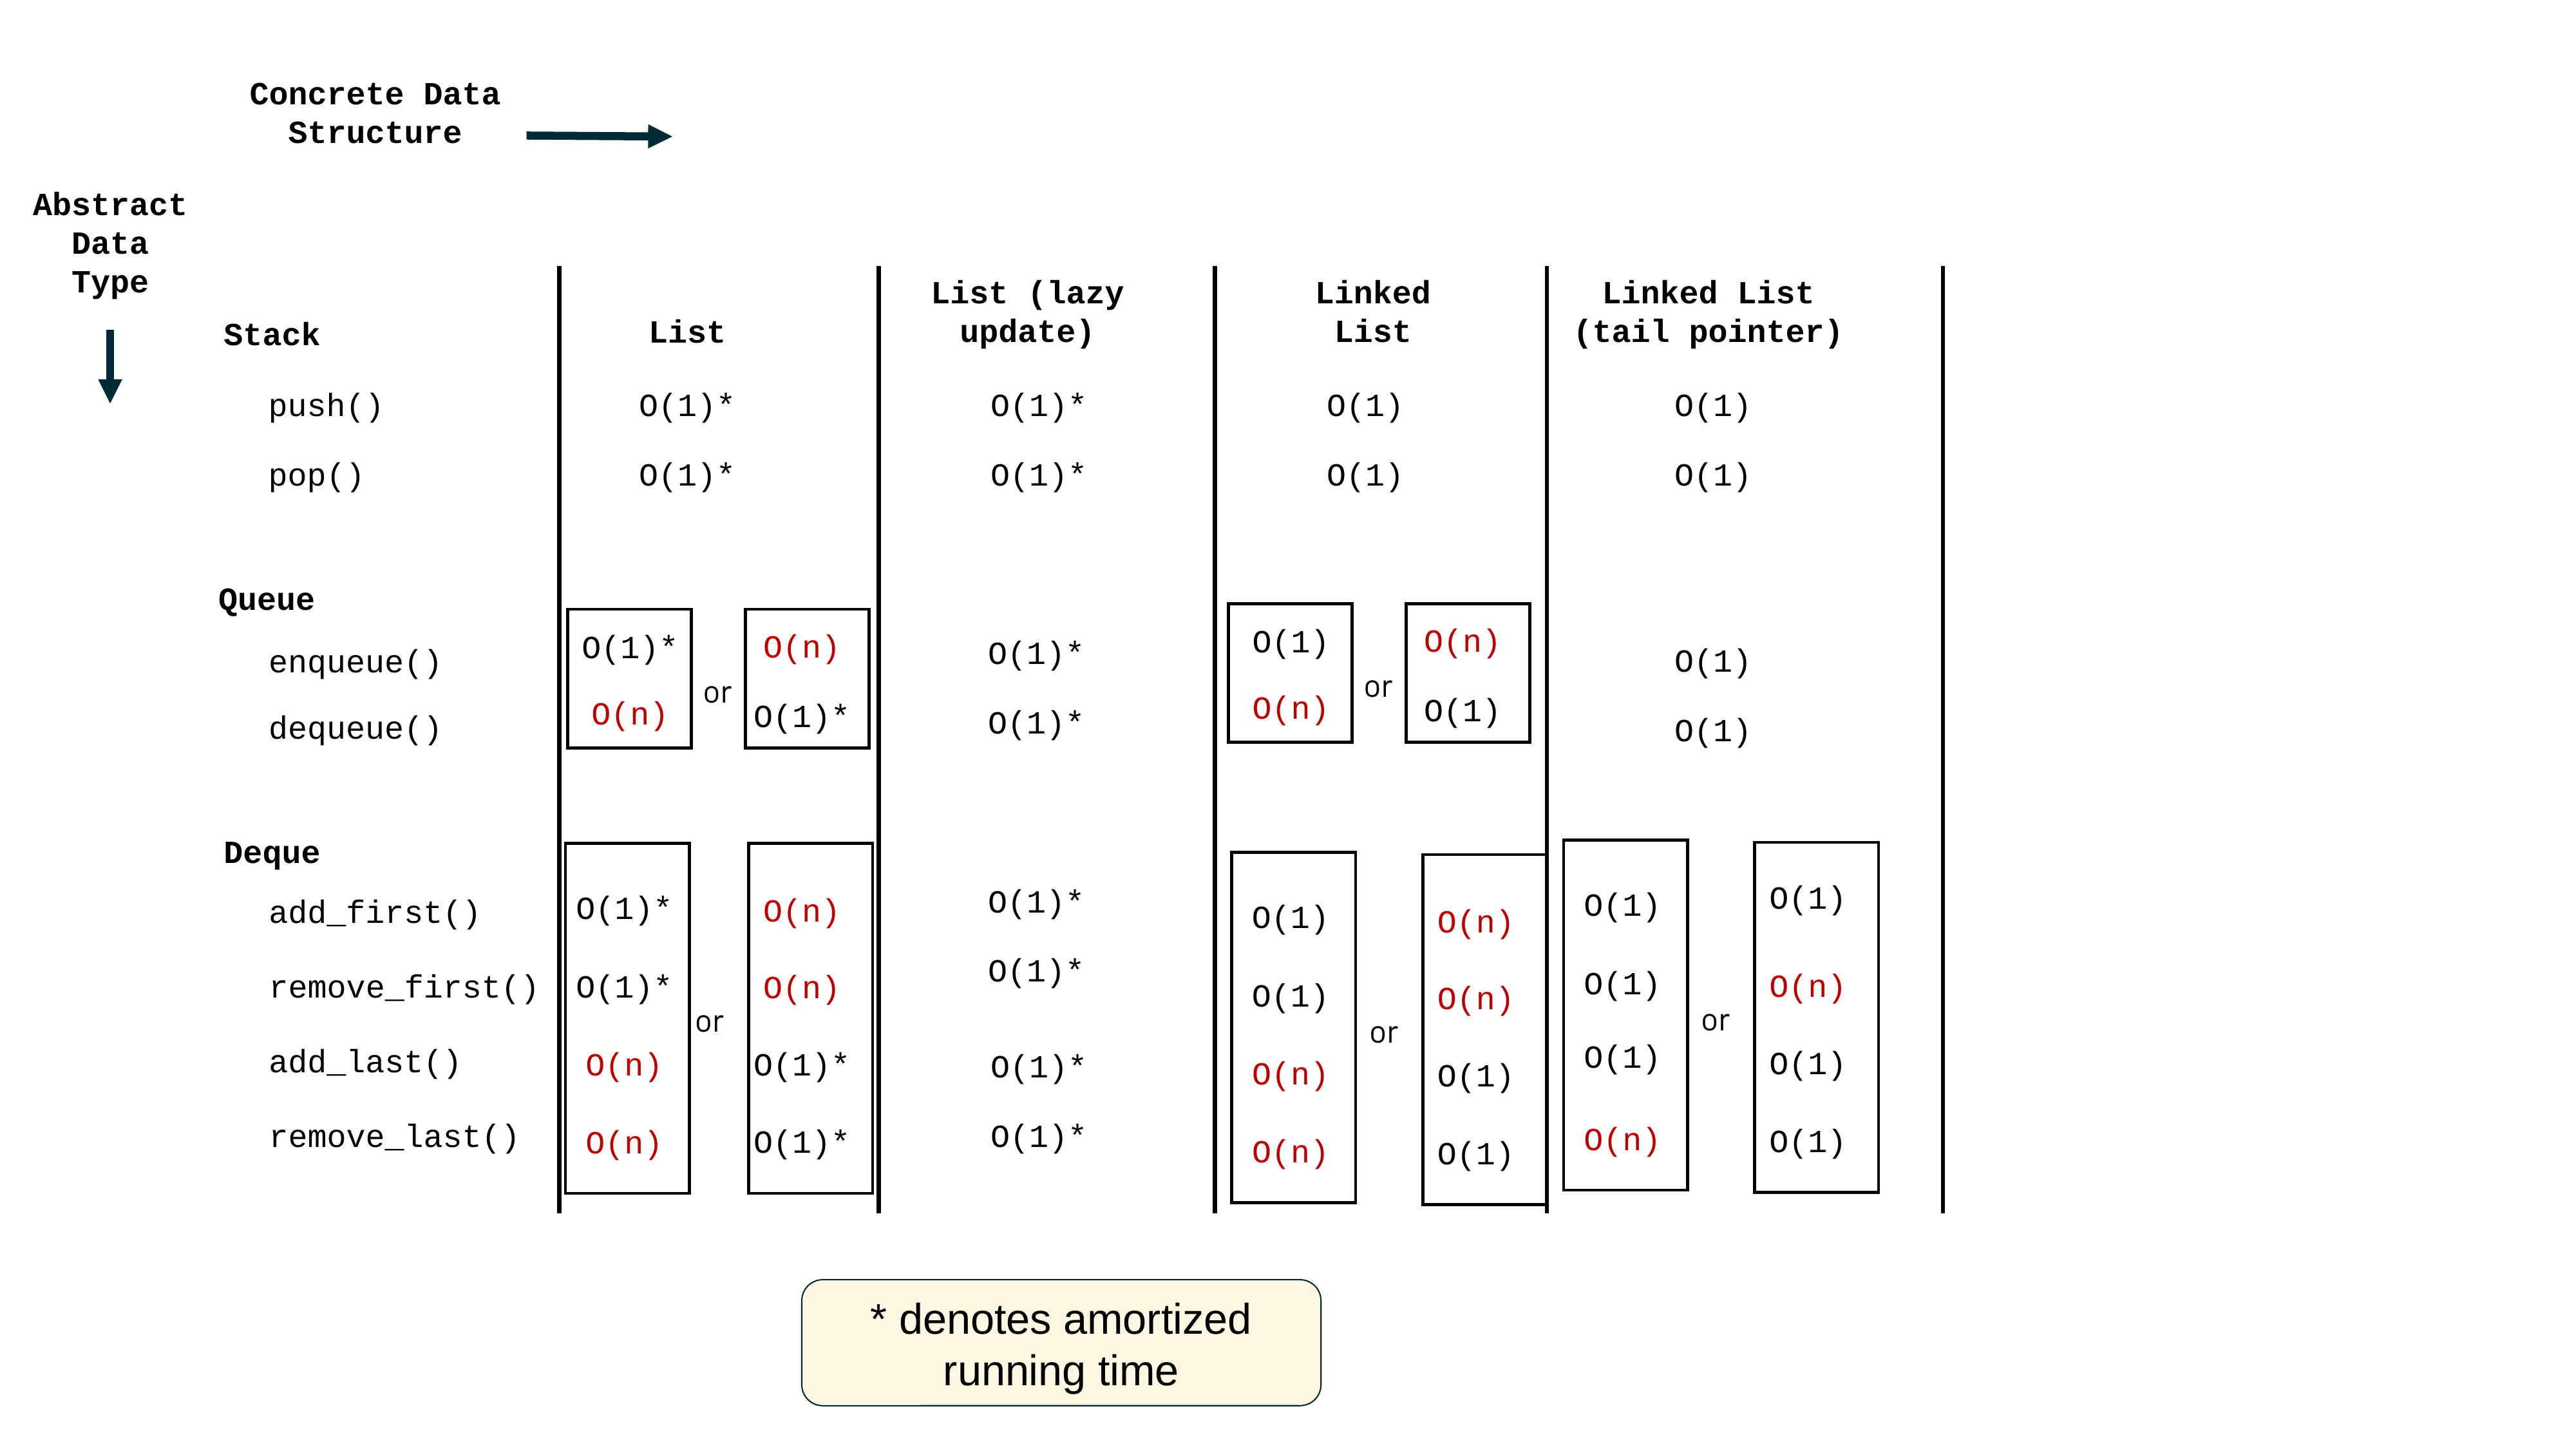

Concrete Data Structure
Abstract Data Type
List (lazy update)
Linked List
Linked List (tail pointer)
List
Stack
push()
O(1)*
O(1)*

O(1)*
O(n)
or
O(n)
O(1)*

O(1)*
O(n)
O(1)*
O(n)
or
O(1)*
O(n)
O(1)*
O(n)
O(1)*
O(1)*
O(1)*
O(1)*
O(1)*
O(1)*
O(1)*
O(1)*
O(1)
O(1)

O(1)
O(n)
or
O(n)
O(1)

O(1)
O(n)
O(1)
O(n)
or
O(n)
O(1)
O(n)
O(1)
O(1)
O(1)
O(1)
O(1)

O(1)
O(1)
O(1)
O(n)
or
O(1)
O(1)
O(n)
O(1)
pop()
Queue
enqueue()
dequeue()
Deque
add_first()
remove_first()
add_last()
remove_last()
* denotes amortized running time